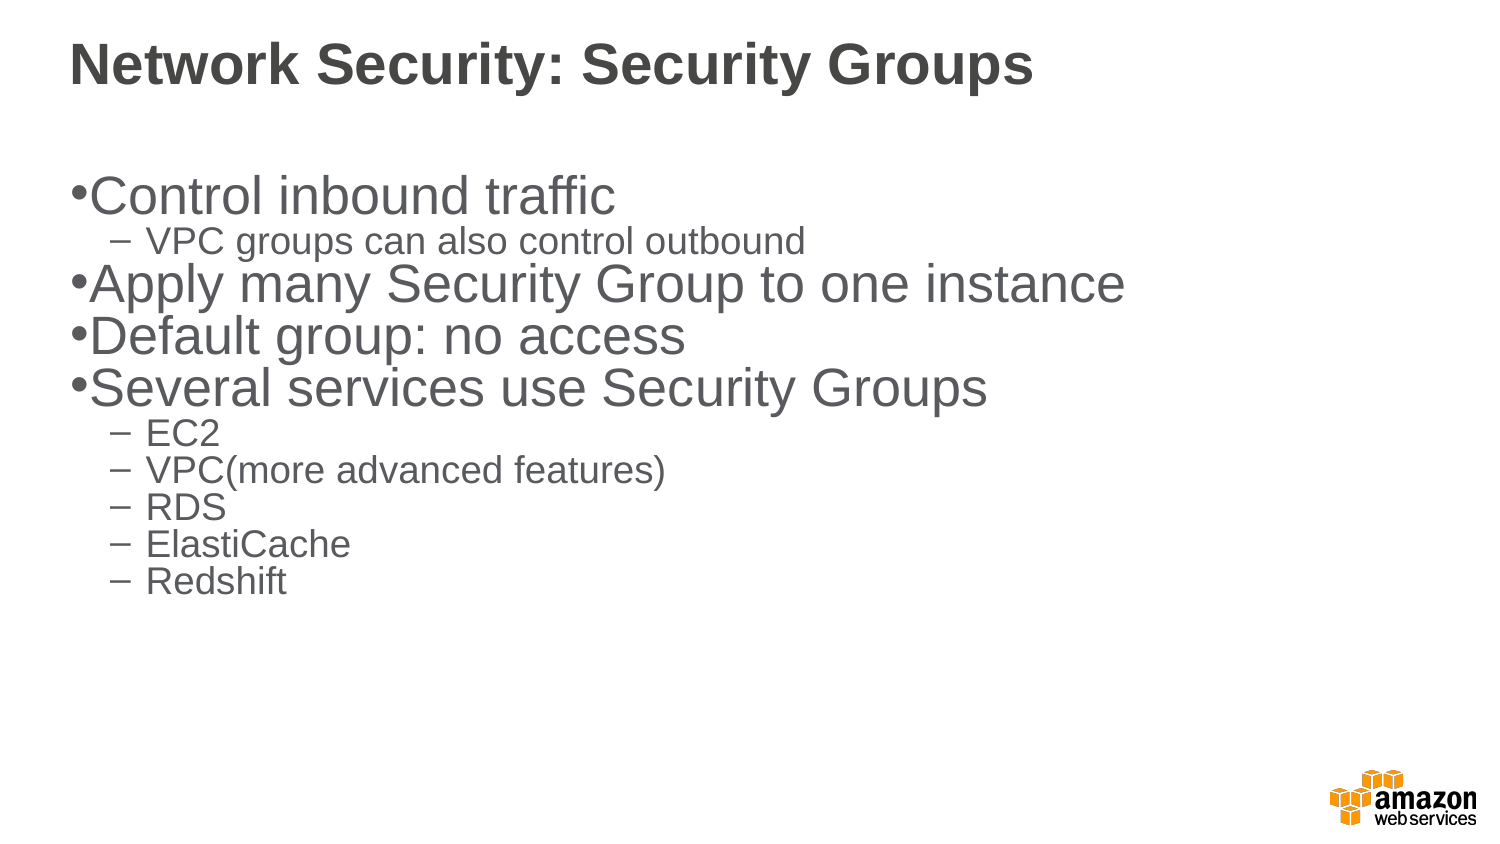

Network Security: Security Groups
Control inbound traffic
VPC groups can also control outbound
Apply many Security Group to one instance
Default group: no access
Several services use Security Groups
EC2
VPC(more advanced features)
RDS
ElastiCache
Redshift